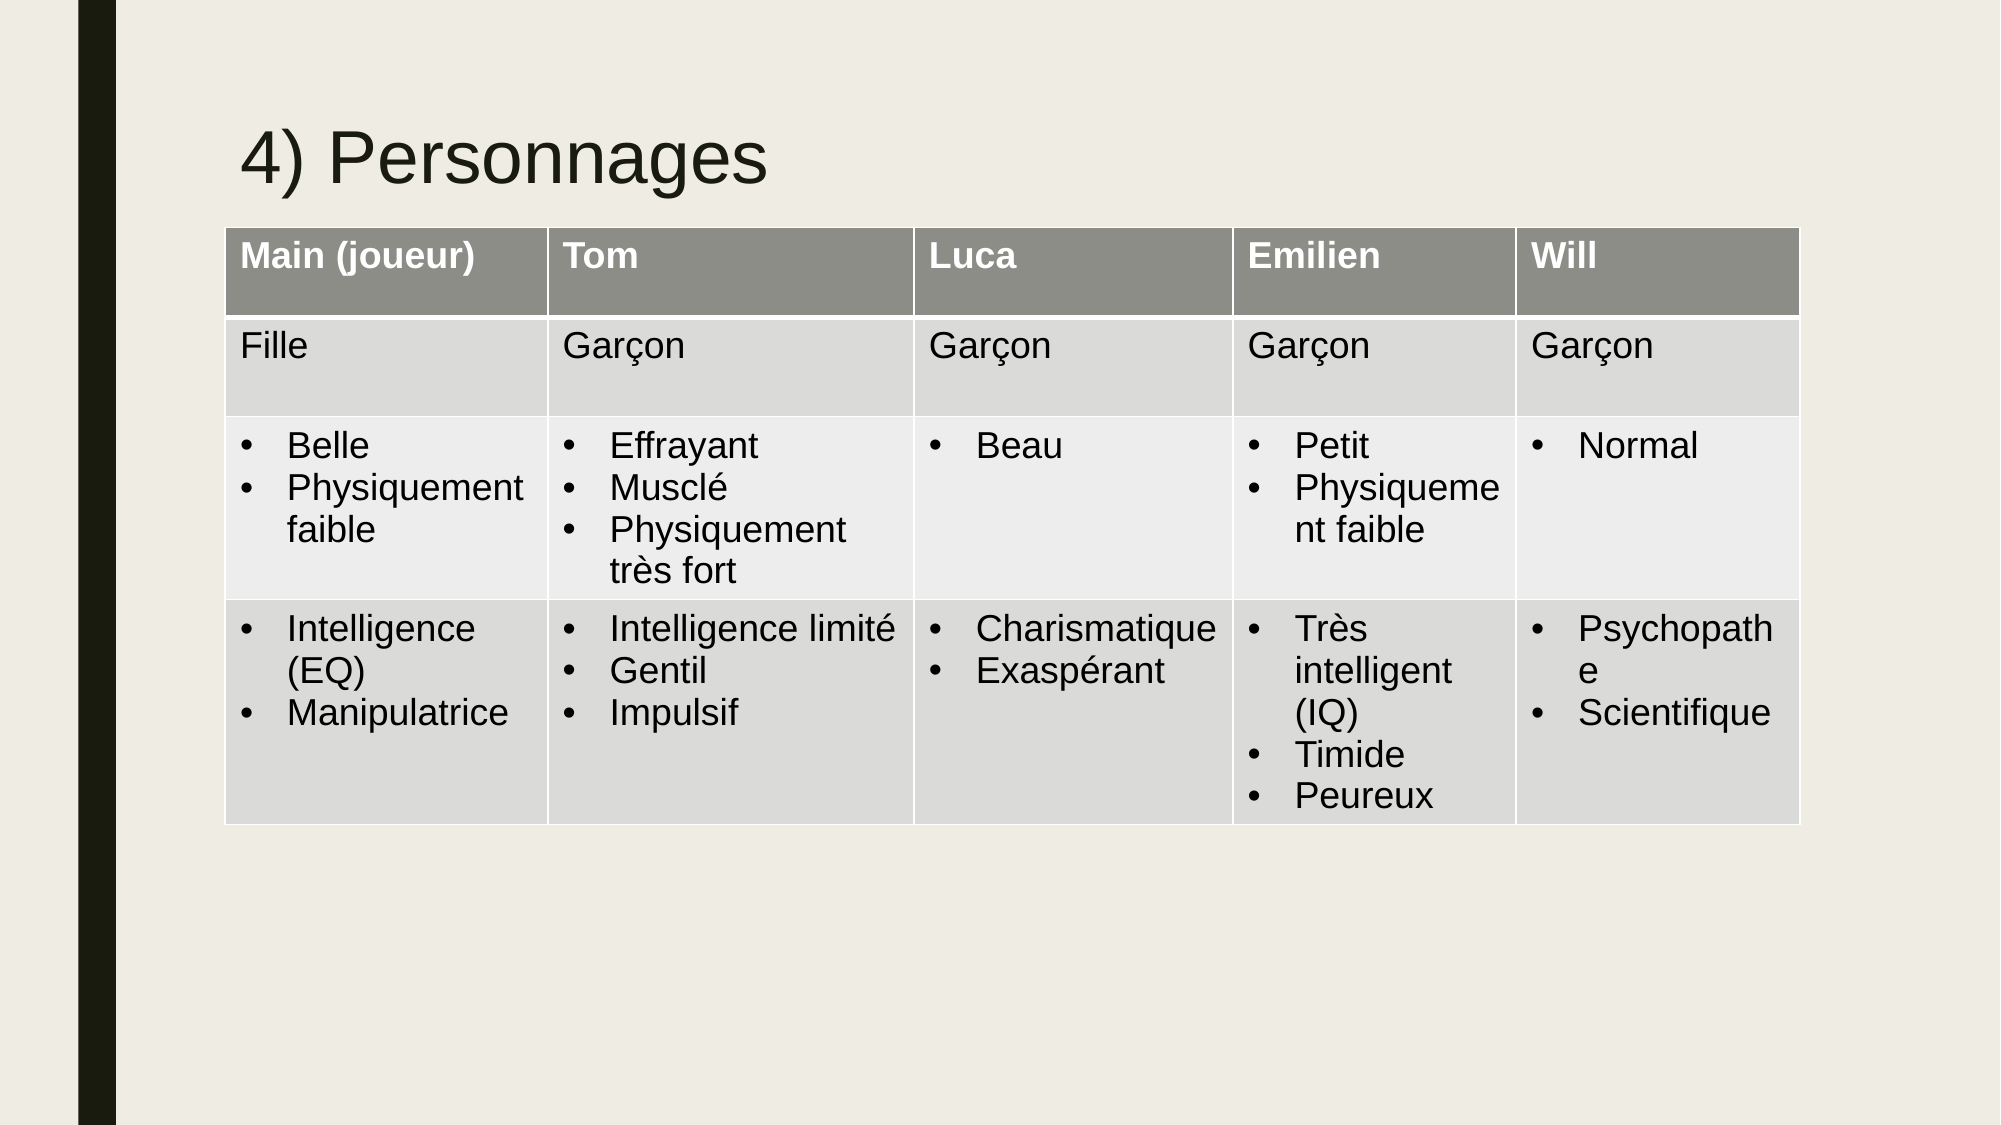

# 4) Personnages
| Main (joueur) | Tom | Luca | Emilien | Will |
| --- | --- | --- | --- | --- |
| Fille | Garçon | Garçon | Garçon | Garçon |
| Belle Physiquement faible | Effrayant Musclé Physiquement très fort | Beau | Petit Physiquement faible | Normal |
| Intelligence (EQ) Manipulatrice | Intelligence limité Gentil Impulsif | Charismatique Exaspérant | Très intelligent (IQ) Timide Peureux | Psychopathe Scientifique |